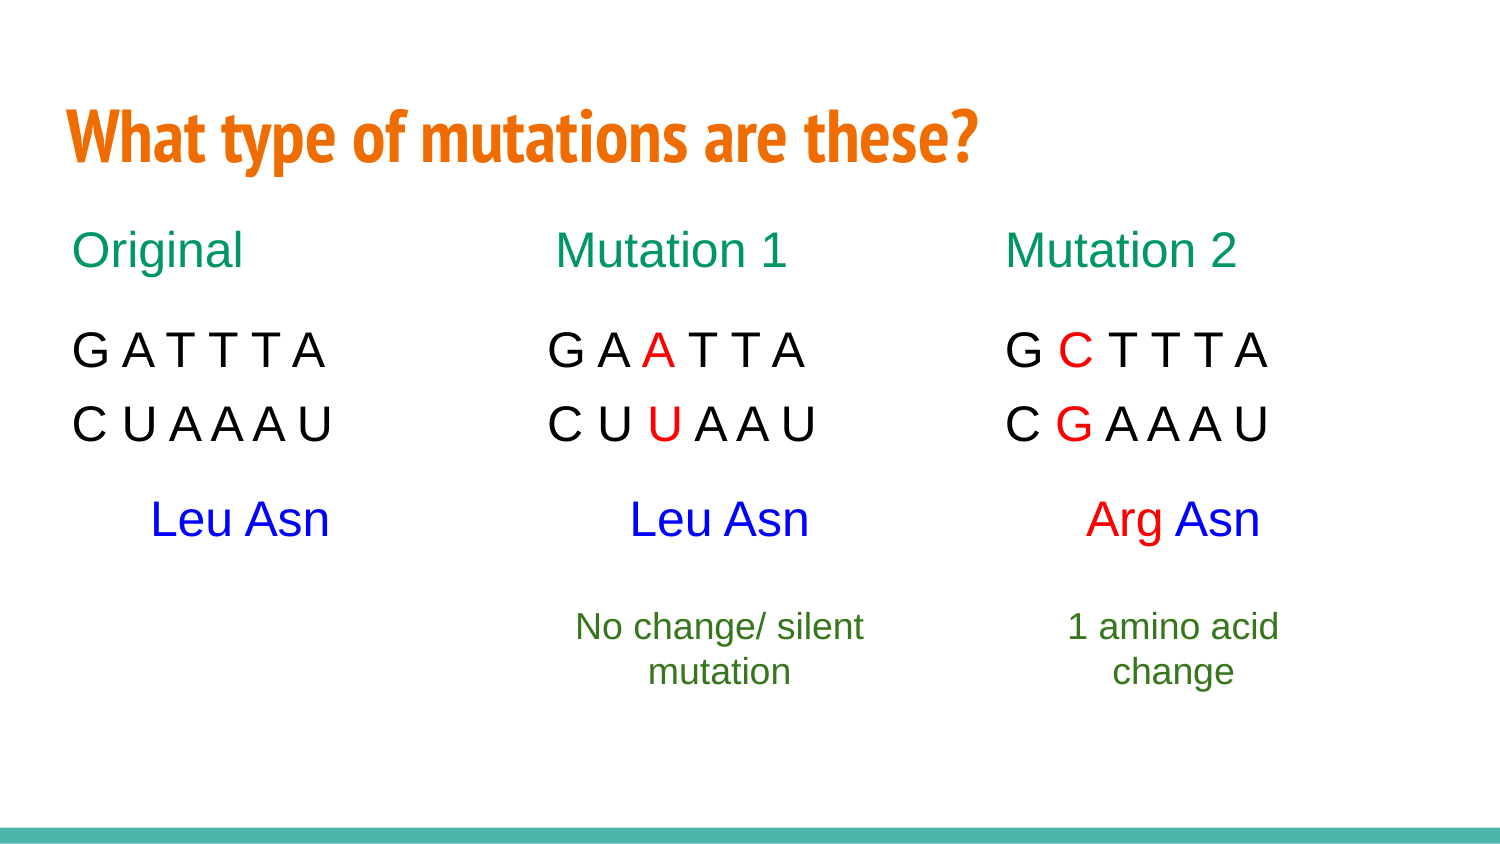

# What type of mutations are these?
Original
Mutation 1
Mutation 2
G A A T T A
G A T T T A
G C T T T A
C U A A A U
C U U A A U
C G A A A U
Leu Asn
Leu Asn
Arg Asn
No change/ silent mutation
1 amino acid change